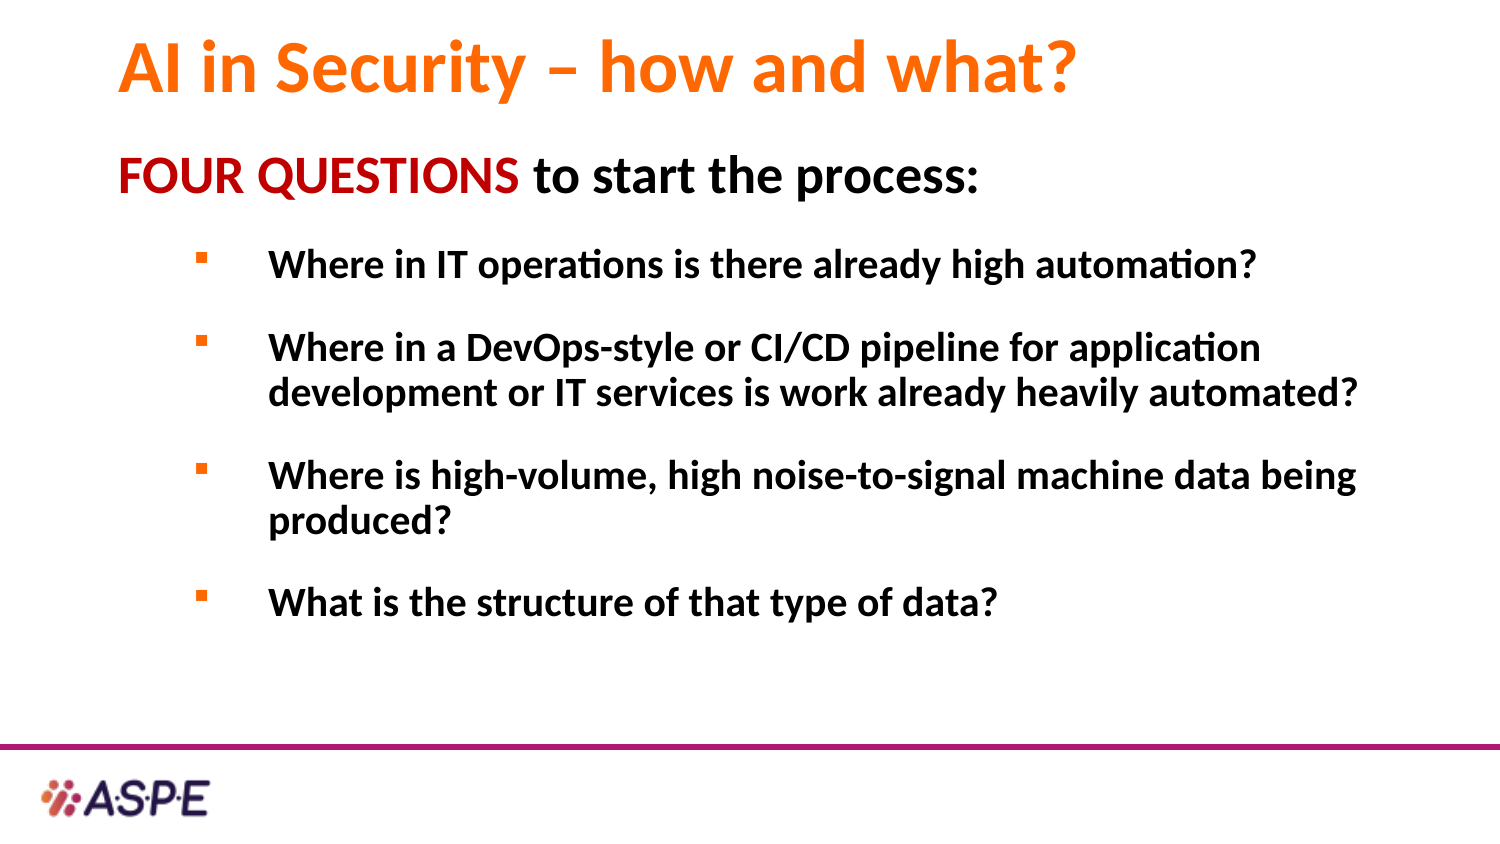

# AI in Security – how and what?
FOUR QUESTIONS to start the process:
Where in IT operations is there already high automation?
Where in a DevOps-style or CI/CD pipeline for application development or IT services is work already heavily automated?
Where is high-volume, high noise-to-signal machine data being produced?
What is the structure of that type of data?